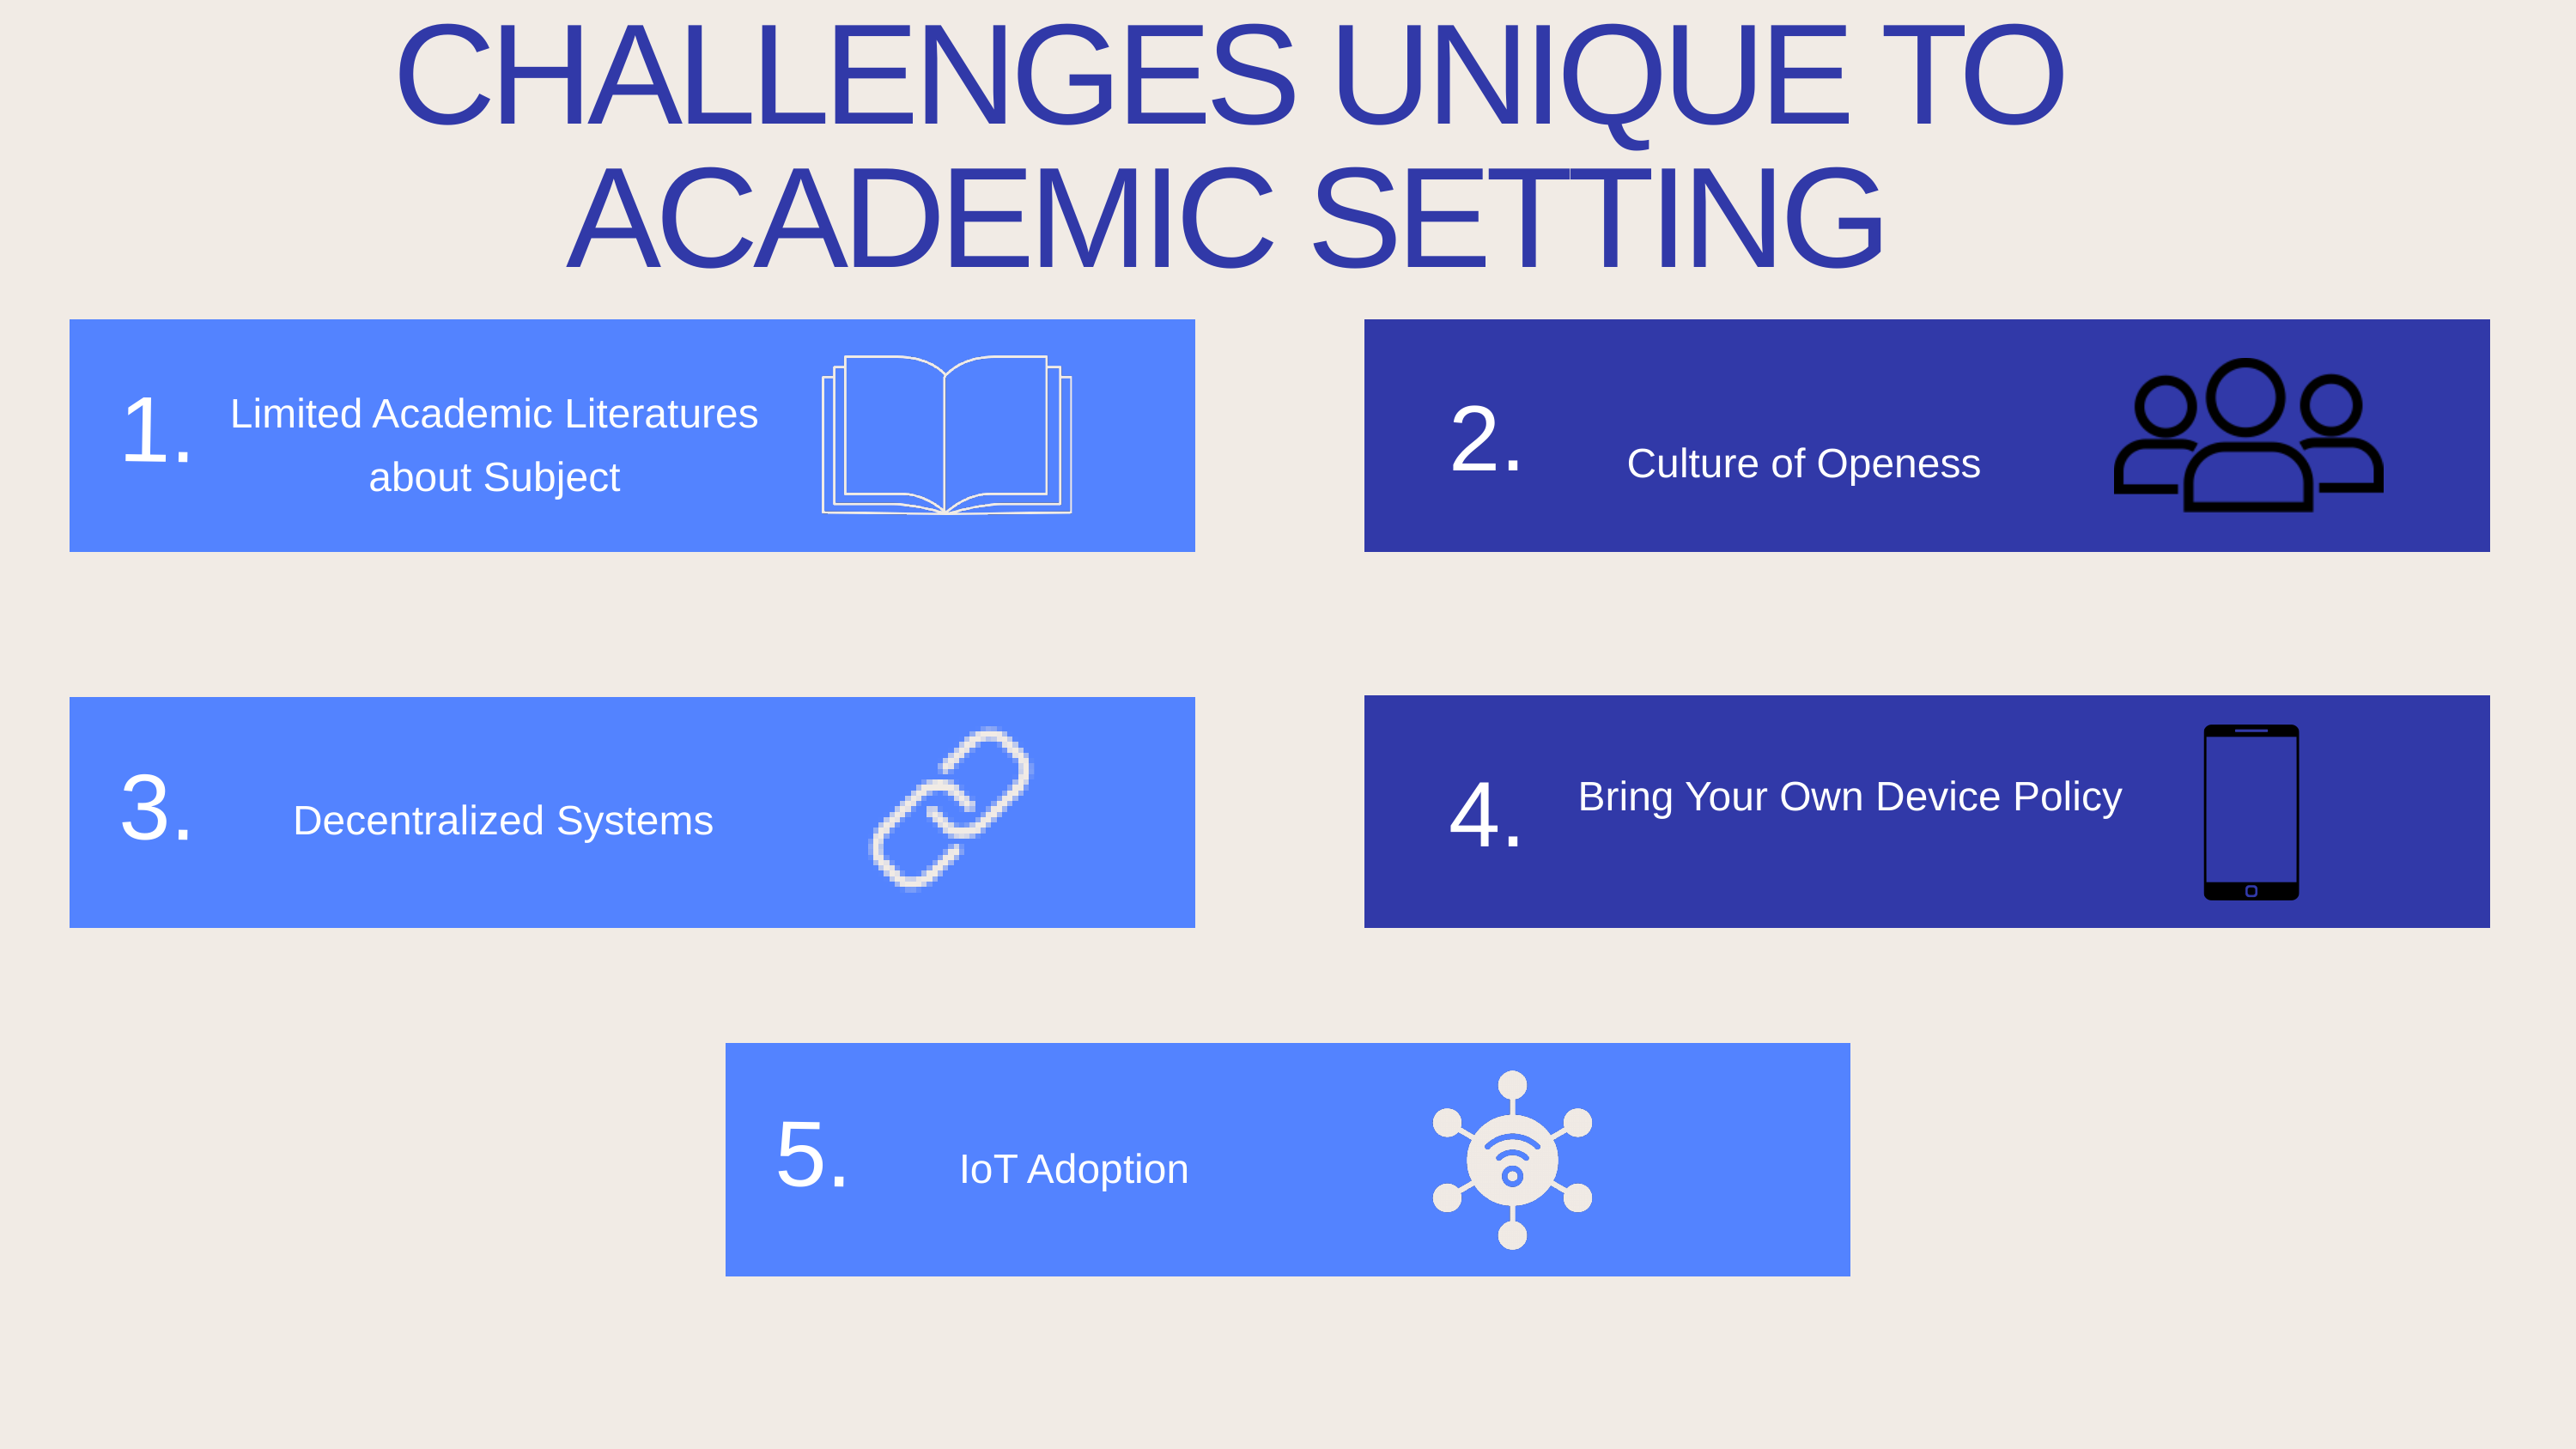

CHALLENGES UNIQUE TO ACADEMIC SETTING

Limited Academic Literatures about Subject
1.

2.
Culture of Openess

Bring Your Own Device Policy
4.

3.
Decentralized Systems

5.
IoT Adoption